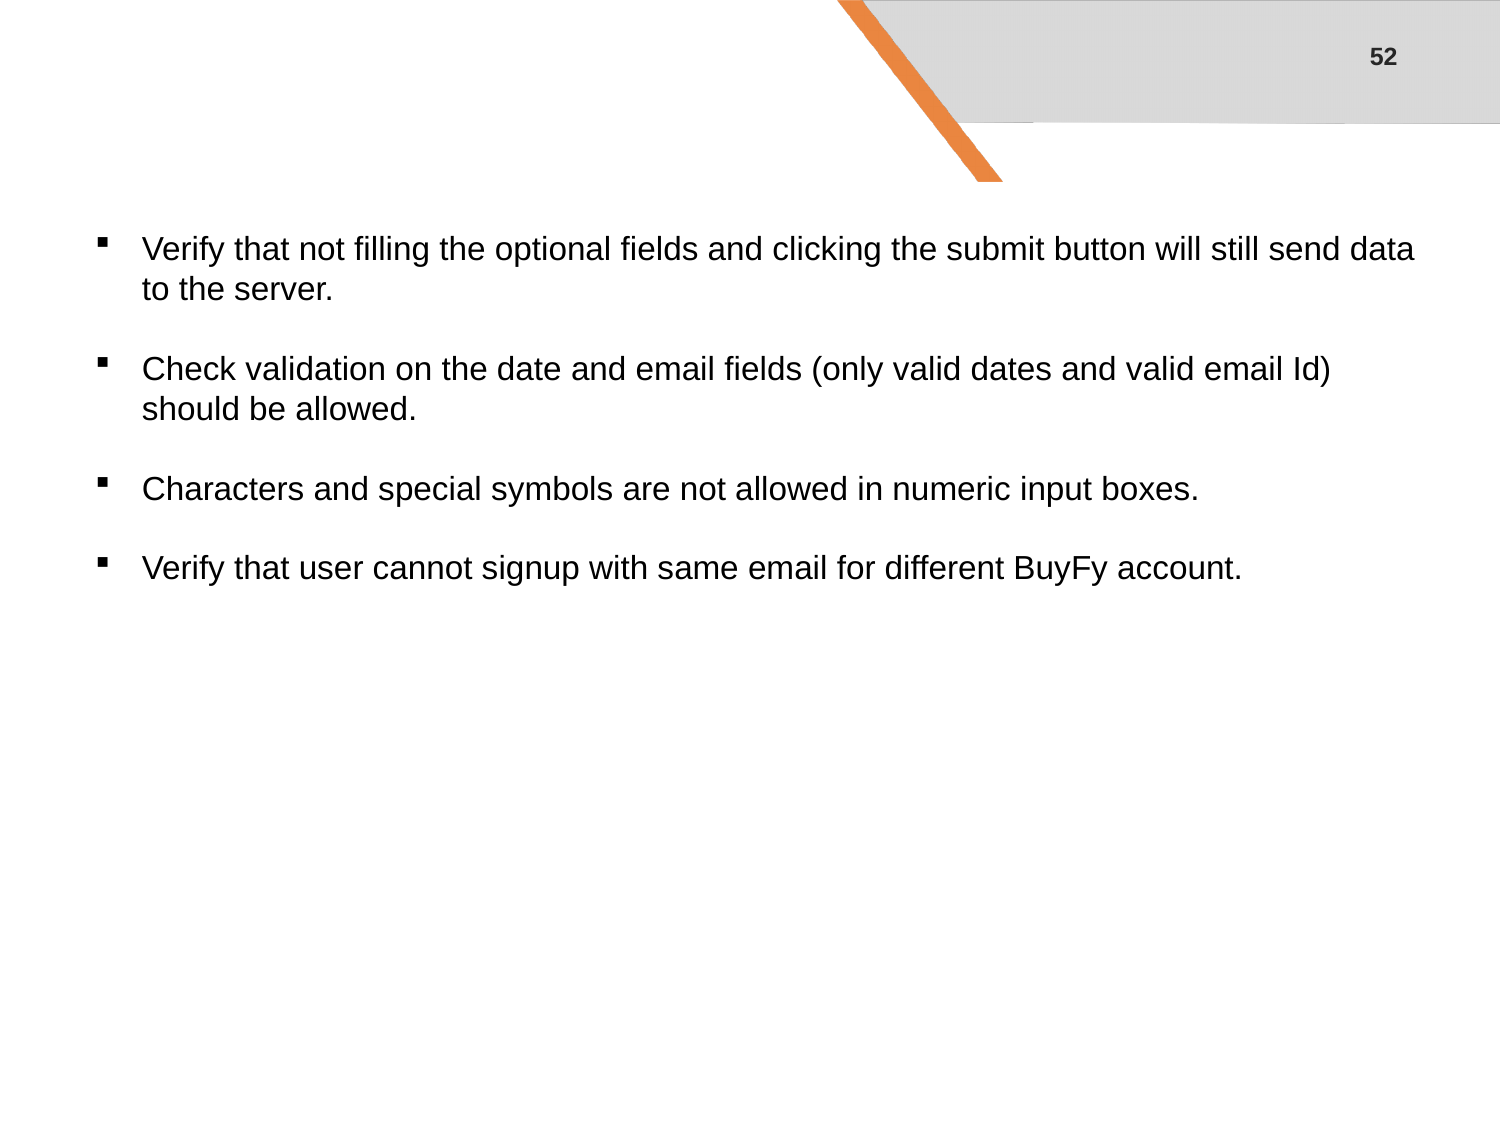

52
Verify that not filling the optional fields and clicking the submit button will still send data to the server.

Check validation on the date and email fields (only valid dates and valid email Id) should be allowed.

Characters and special symbols are not allowed in numeric input boxes.

Verify that user cannot signup with same email for different BuyFy account.